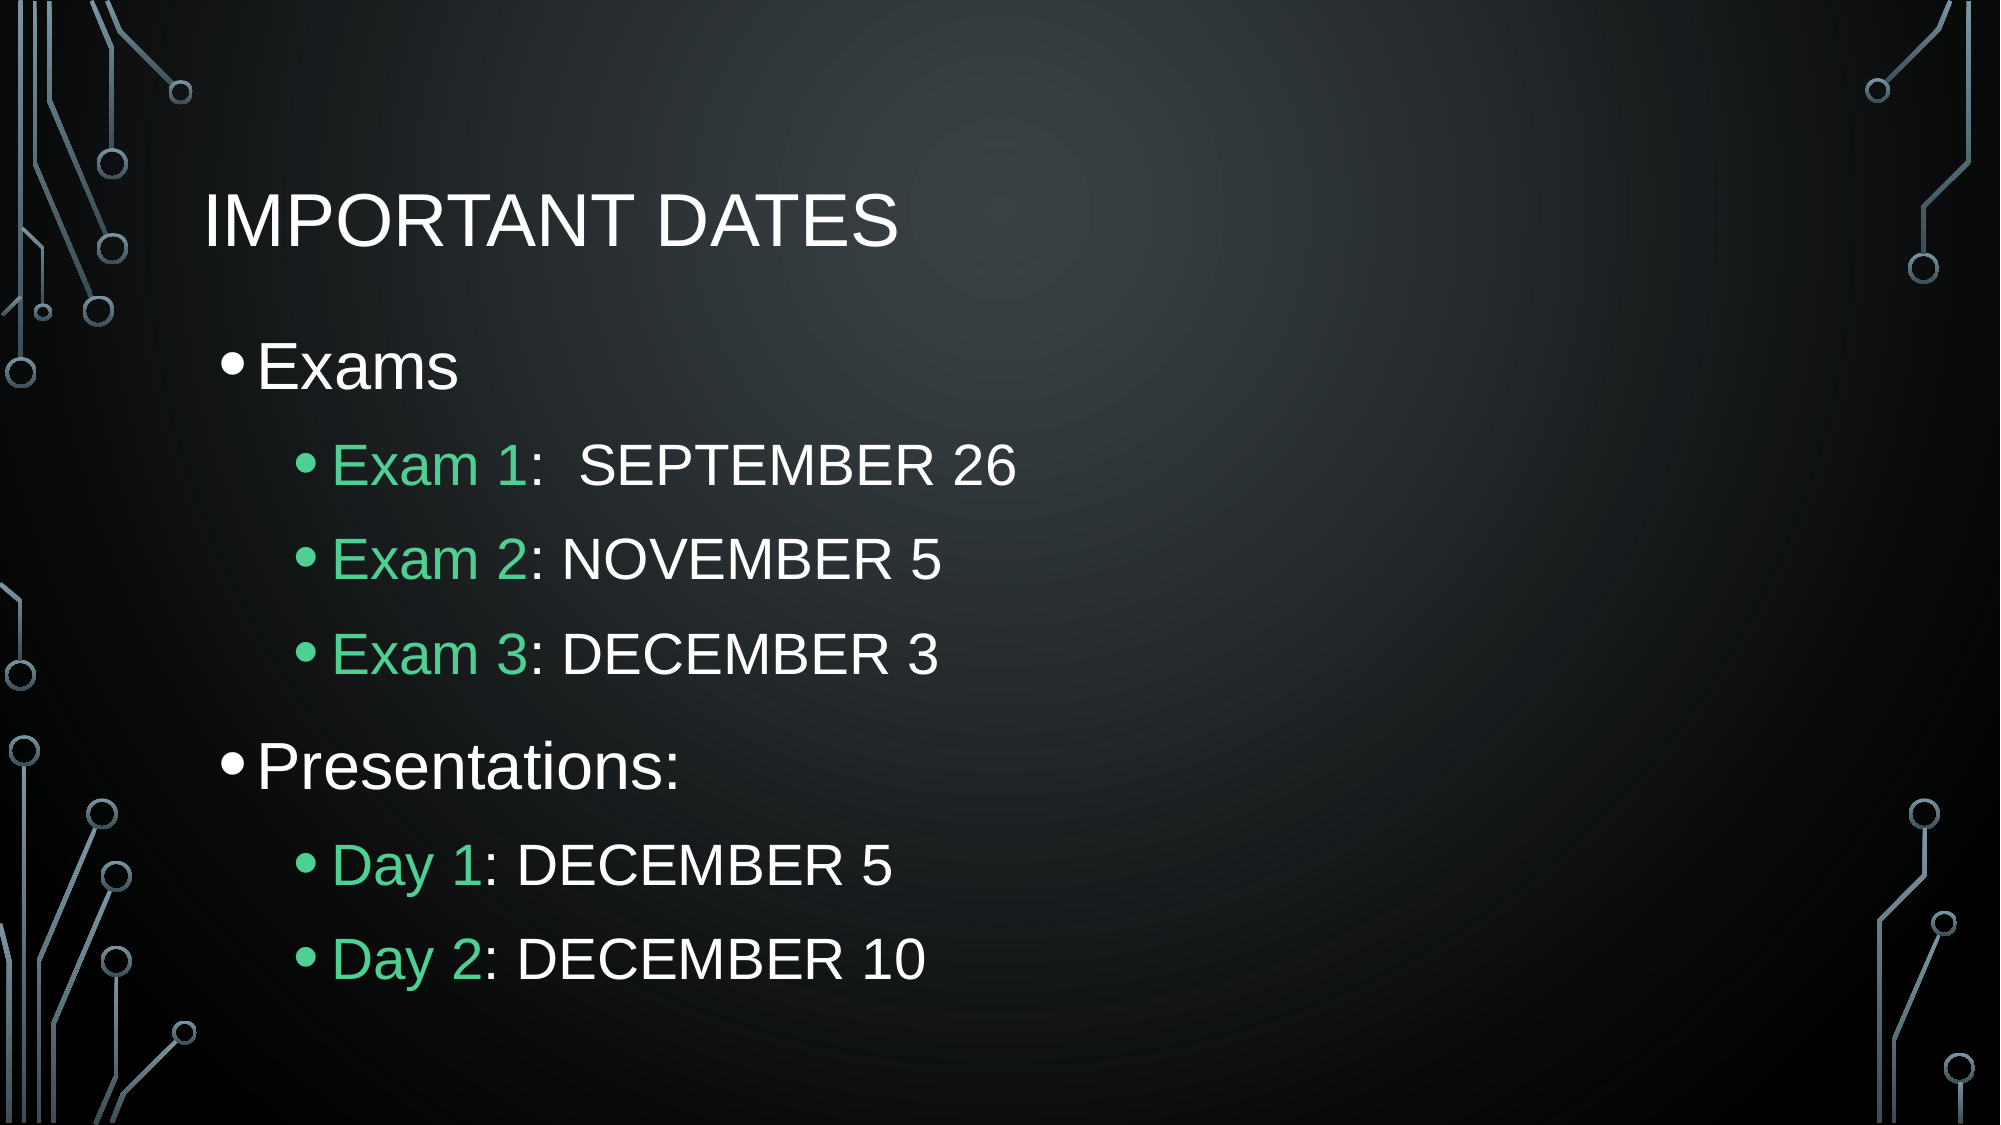

# Important Dates
Exams
Exam 1:  SEPTEMBER 26
Exam 2: NOVEMBER 5
Exam 3: DECEMBER 3
Presentations:
Day 1: DECEMBER 5
Day 2: DECEMBER 10